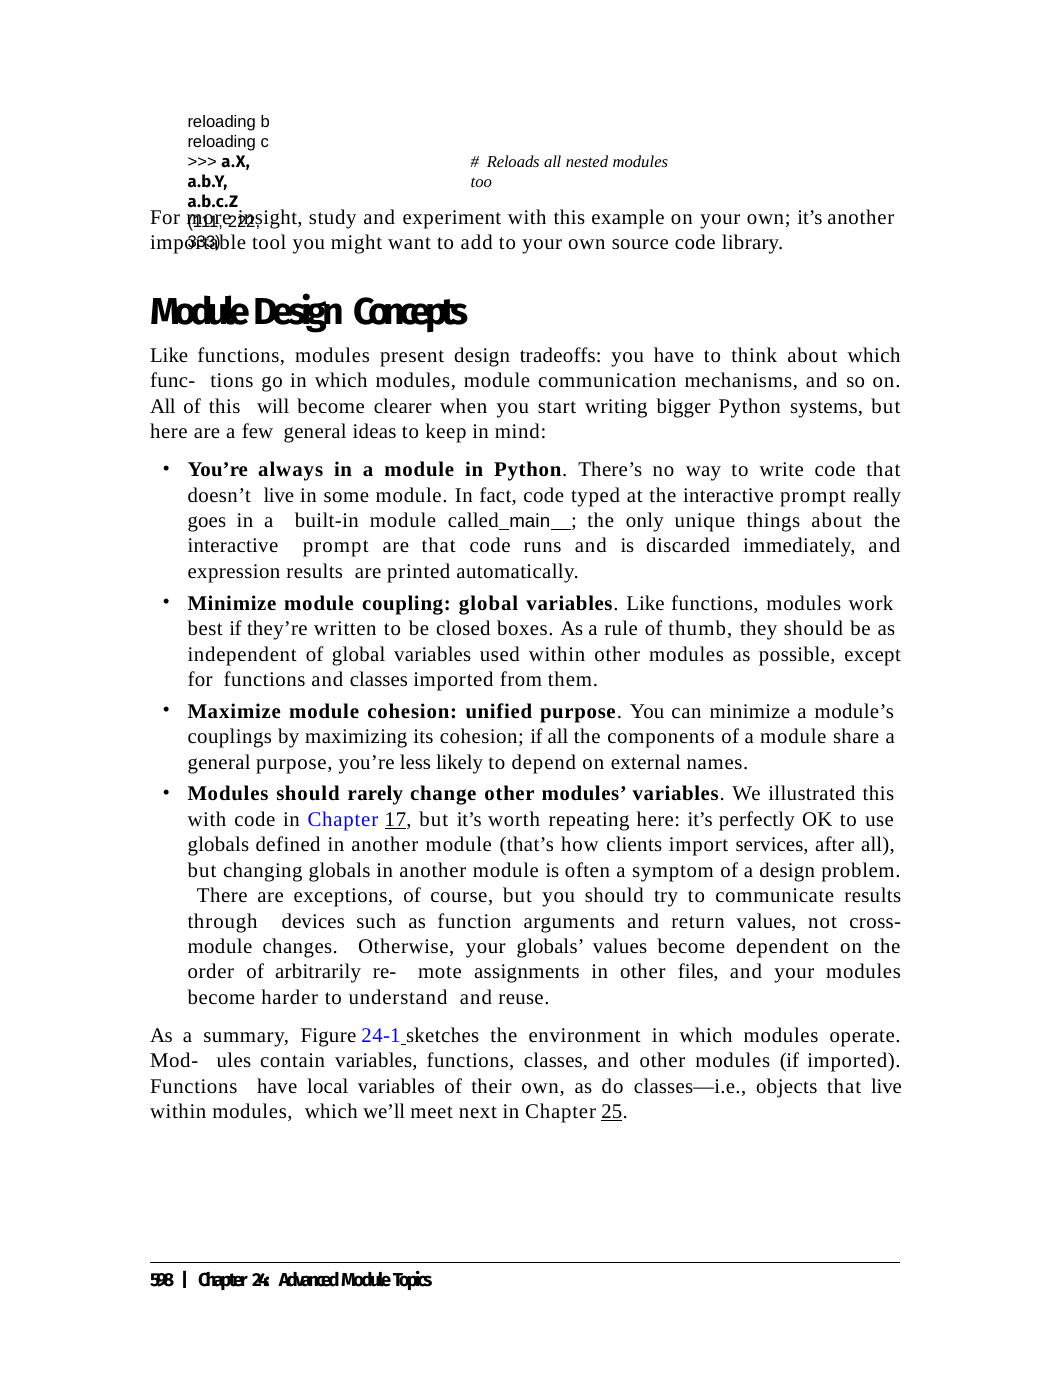

reloading b  reloading c
>>> a.X, a.b.Y, a.b.c.Z
(111, 222, 333)
# Reloads all nested modules too
For more insight, study and experiment with this example on your own; it’s another  importable tool you might want to add to your own source code library.

Module Design Concepts
Like functions, modules present design tradeoffs: you have to think about which func-  tions go in which modules, module communication mechanisms, and so on. All of this  will become clearer when you start writing bigger Python systems, but here are a few  general ideas to keep in mind:
You’re always in a module in Python. There’s no way to write code that doesn’t  live in some module. In fact, code typed at the interactive prompt really goes in a  built-in module called main  ; the only unique things about the interactive  prompt are that code runs and is discarded immediately, and expression results  are printed automatically.
Minimize module coupling: global variables. Like functions, modules work  best if they’re written to be closed boxes. As a rule of thumb, they should be as  independent of global variables used within other modules as possible, except for  functions and classes imported from them.
Maximize module cohesion: unified purpose. You can minimize a module’s  couplings by maximizing its cohesion; if all the components of a module share a  general purpose, you’re less likely to depend on external names.
Modules should rarely change other modules’ variables. We illustrated this  with code in Chapter 17, but it’s worth repeating here: it’s perfectly OK to use  globals defined in another module (that’s how clients import services, after all),  but changing globals in another module is often a symptom of a design problem.  There are exceptions, of course, but you should try to communicate results through  devices such as function arguments and return values, not cross-module changes.  Otherwise, your globals’ values become dependent on the order of arbitrarily re-  mote assignments in other files, and your modules become harder to understand  and reuse.
As a summary, Figure 24-1 sketches the environment in which modules operate. Mod-  ules contain variables, functions, classes, and other modules (if imported). Functions  have local variables of their own, as do classes—i.e., objects that live within modules,  which we’ll meet next in Chapter 25.

598  |  Chapter 24:  Advanced Module Topics